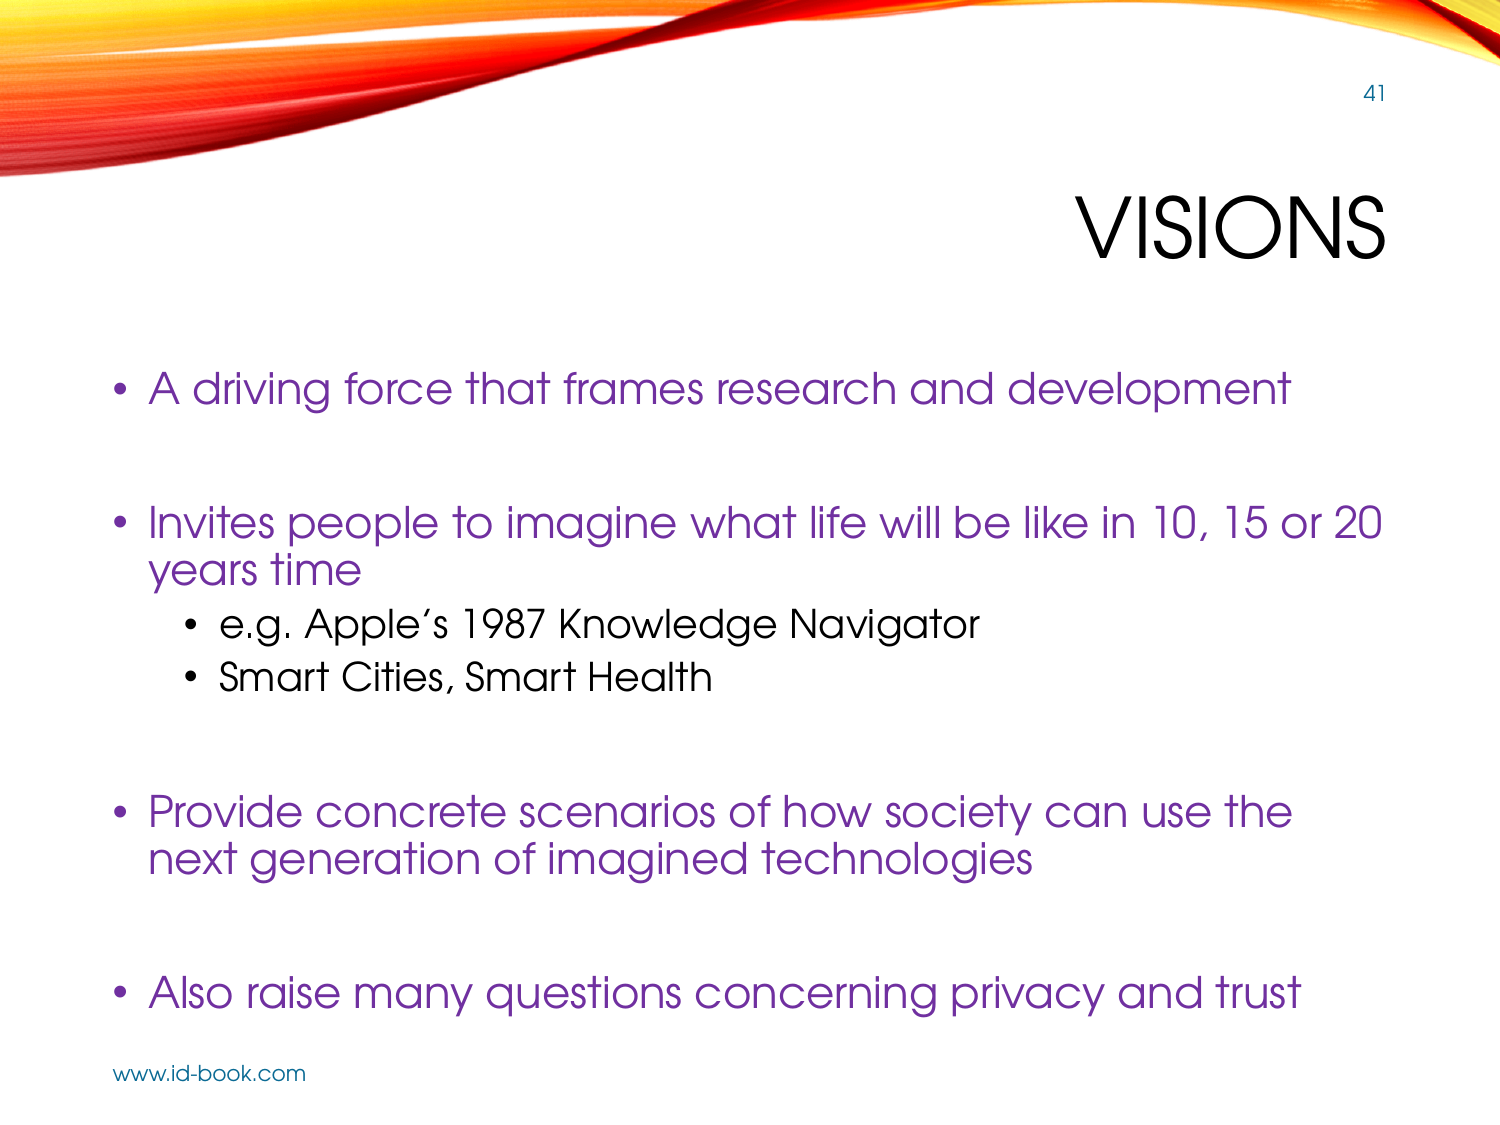

41
# Visions
A driving force that frames research and development

Invites people to imagine what life will be like in 10, 15 or 20 years time
e.g. Apple’s 1987 Knowledge Navigator
Smart Cities, Smart Health

Provide concrete scenarios of how society can use the next generation of imagined technologies

Also raise many questions concerning privacy and trust
www.id-book.com